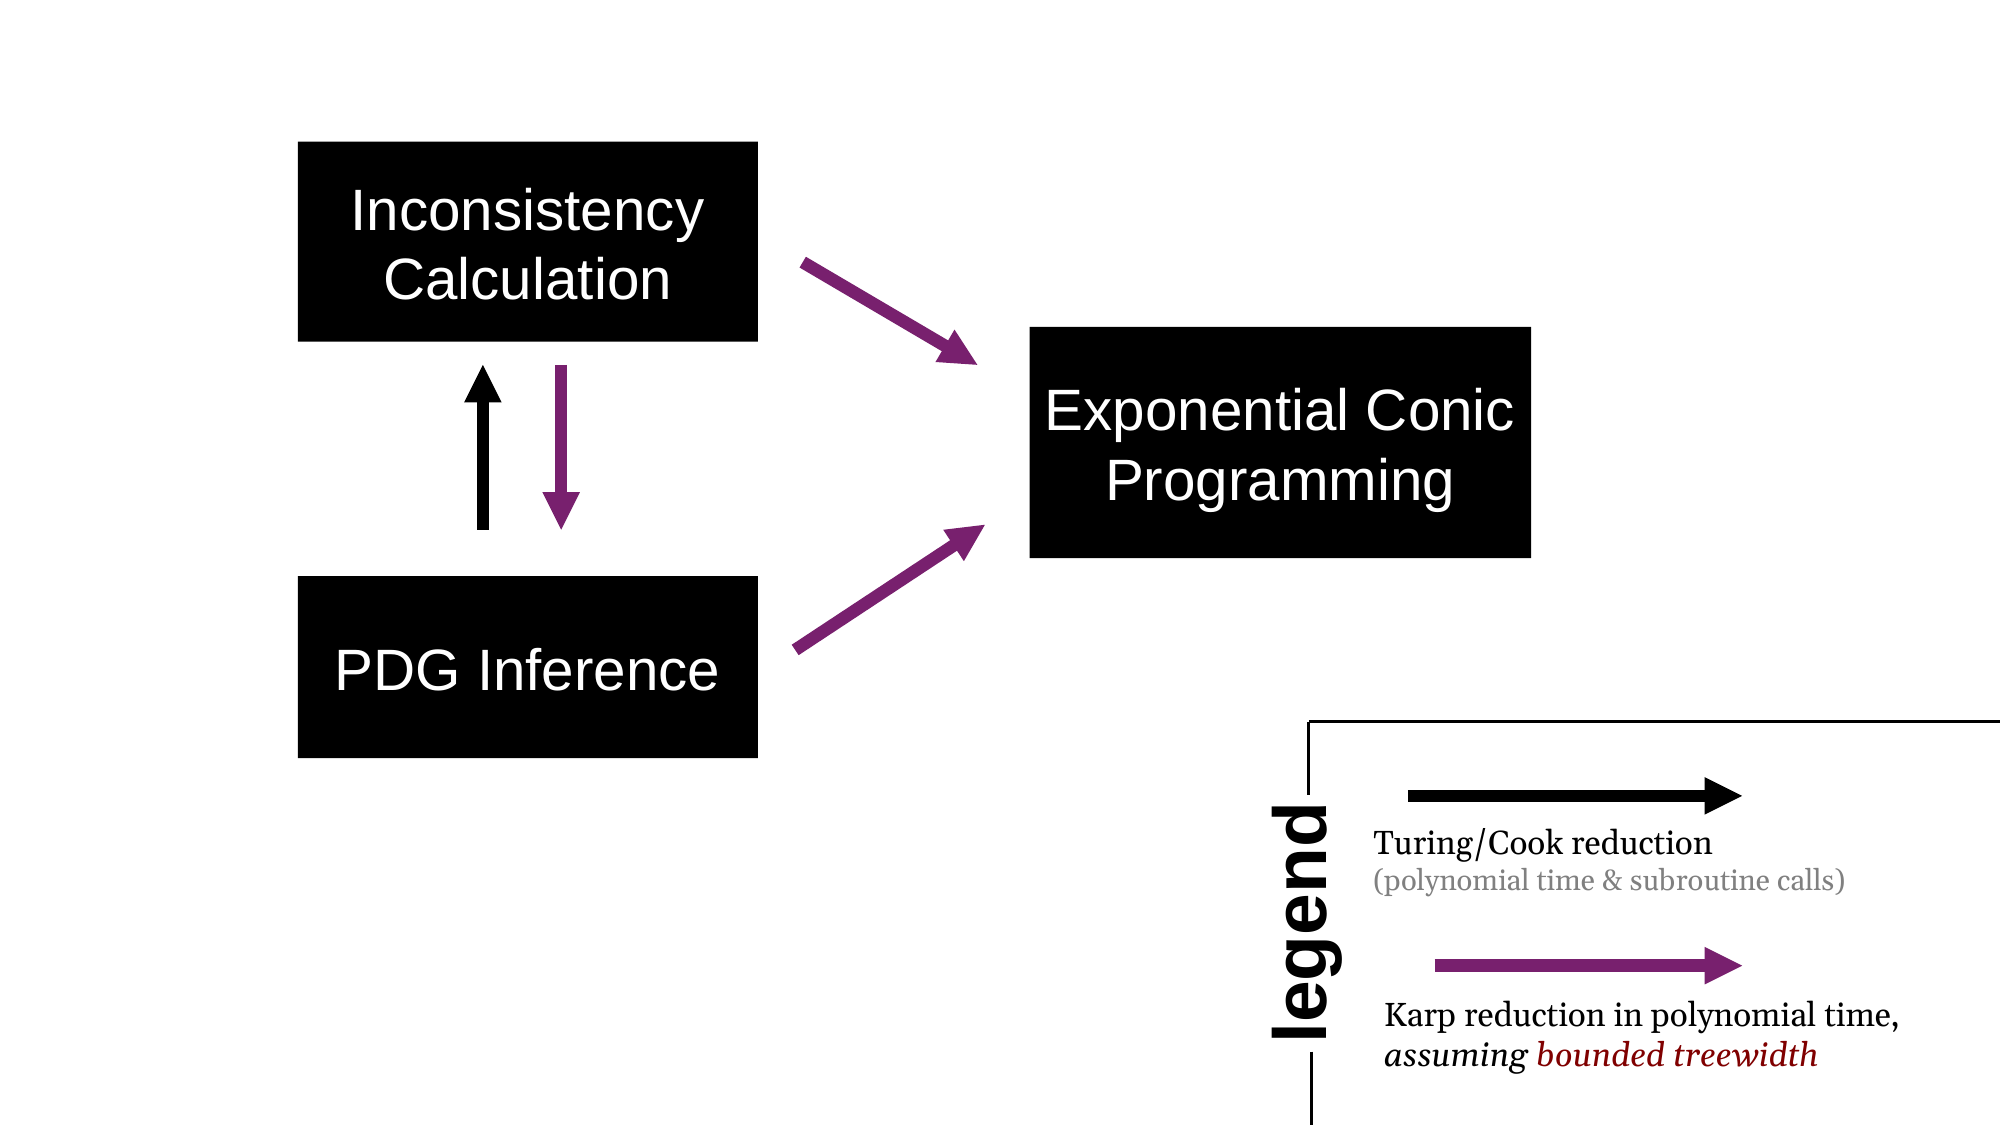

Inconsistency Calculation
Exponential Conic Programming
PDG Inference
legend
Turing/Cook reduction
(polynomial time & subroutine calls)
Karp reduction in polynomial time, assuming bounded treewidth